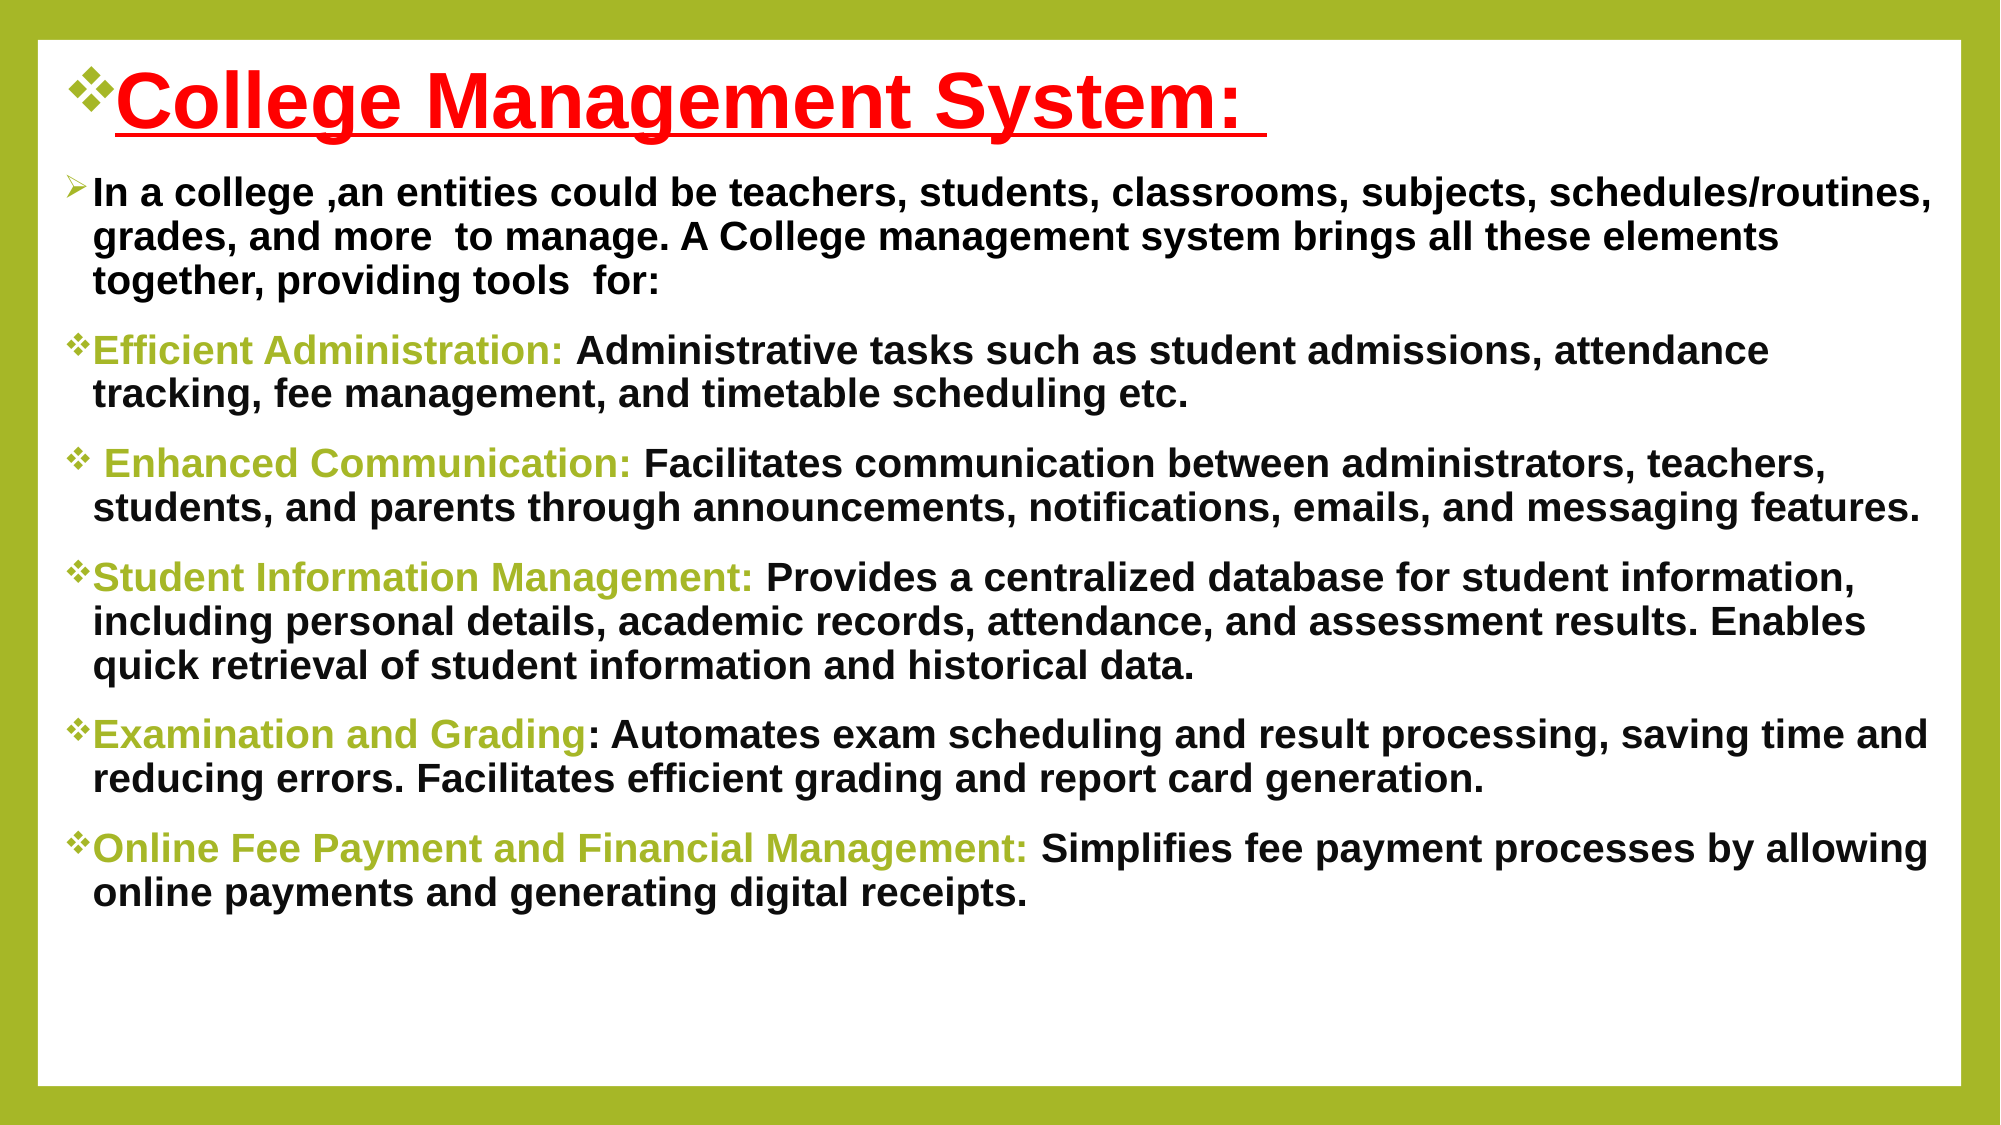

College Management System:
In a college ,an entities could be teachers, students, classrooms, subjects, schedules/routines, grades, and more  to manage. A College management system brings all these elements together, providing tools  for:
Efficient Administration: Administrative tasks such as student admissions, attendance tracking, fee management, and timetable scheduling etc.
 Enhanced Communication: Facilitates communication between administrators, teachers, students, and parents through announcements, notifications, emails, and messaging features.
Student Information Management: Provides a centralized database for student information, including personal details, academic records, attendance, and assessment results. Enables quick retrieval of student information and historical data.
Examination and Grading: Automates exam scheduling and result processing, saving time and reducing errors. Facilitates efficient grading and report card generation.
Online Fee Payment and Financial Management: Simplifies fee payment processes by allowing online payments and generating digital receipts.